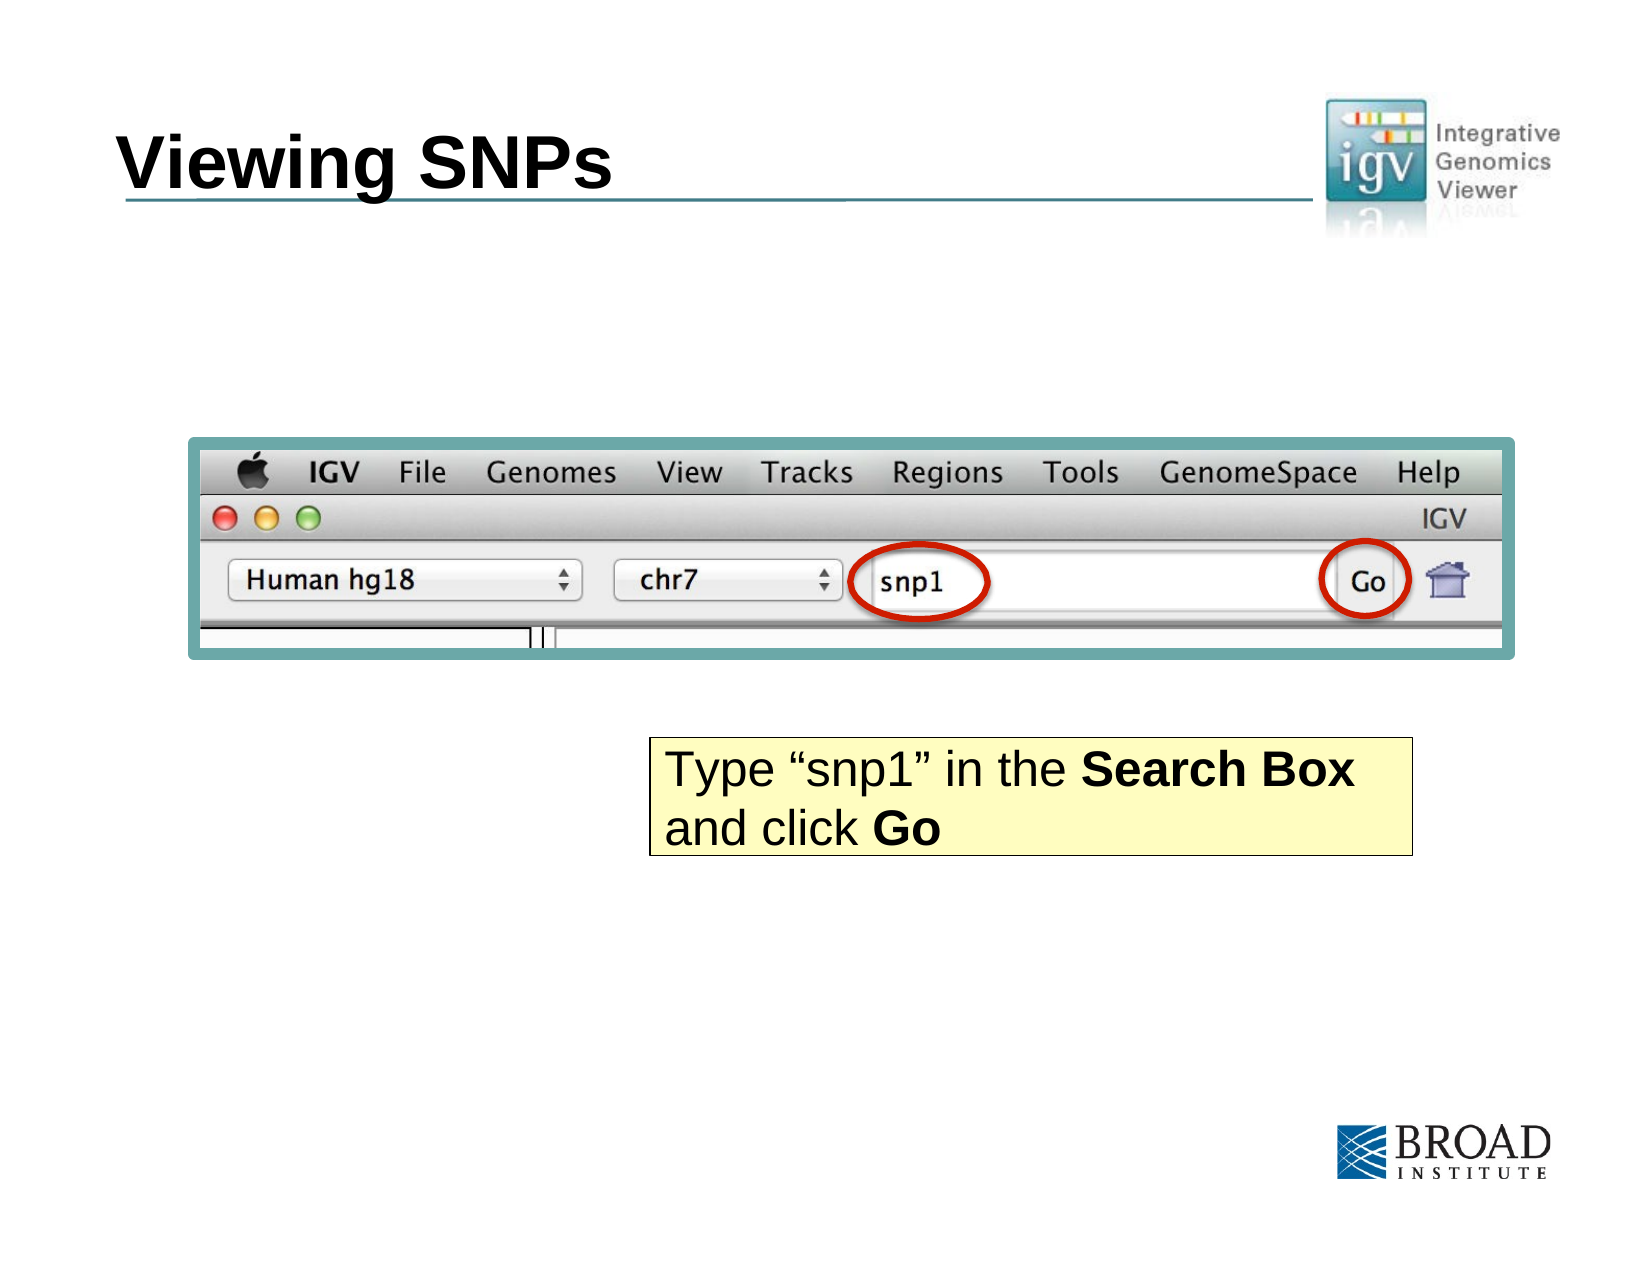

# Viewing SNPs

Type “snp1” in the Search Box
and click Go